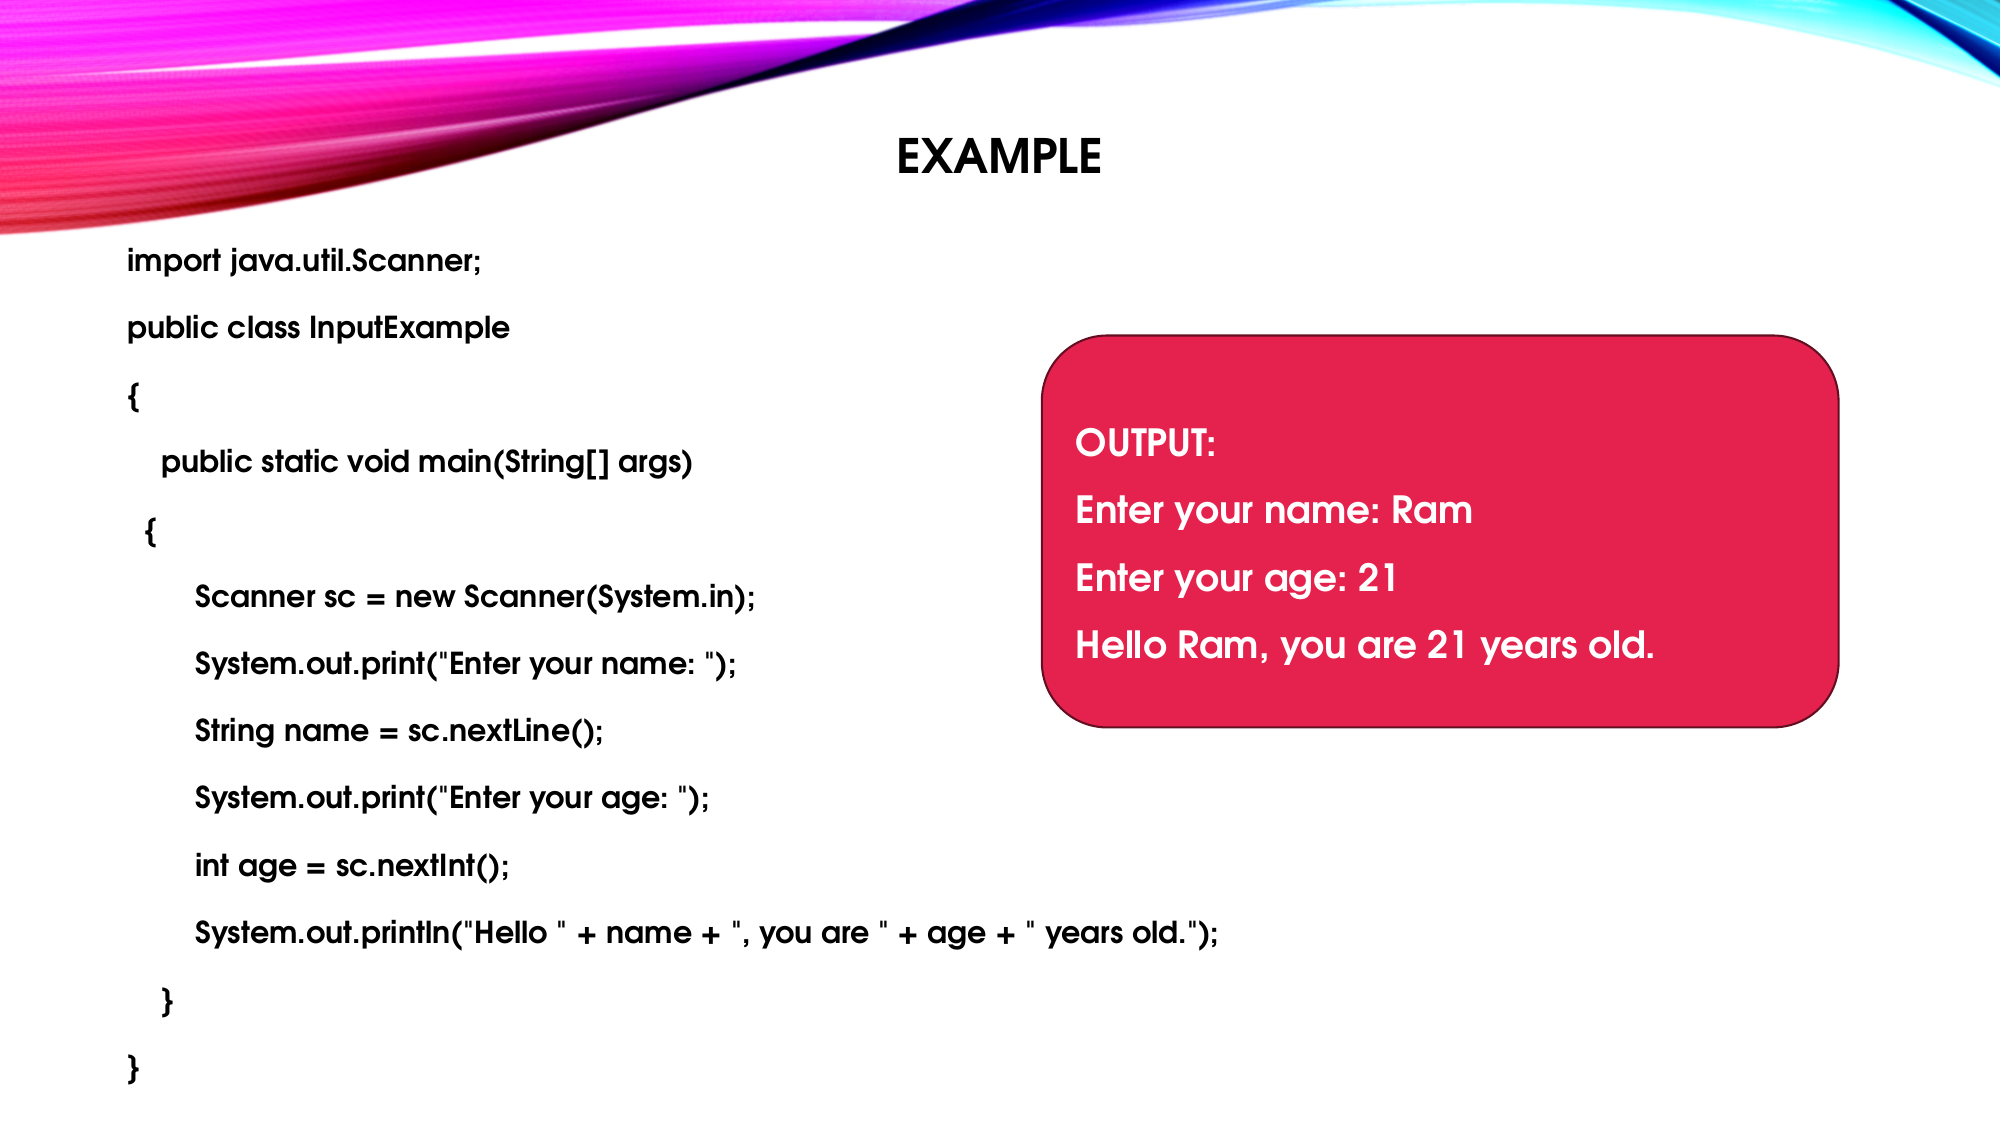

# EXAMPLE
import java.util.Scanner;
public class InputExample
{
    public static void main(String[] args)
  {
        Scanner sc = new Scanner(System.in);
        System.out.print("Enter your name: ");
        String name = sc.nextLine();
        System.out.print("Enter your age: ");
        int age = sc.nextInt();
        System.out.println("Hello " + name + ", you are " + age + " years old.");
    }
}

OUTPUT:
Enter your name: Ram
Enter your age: 21
Hello Ram, you are 21 years old.